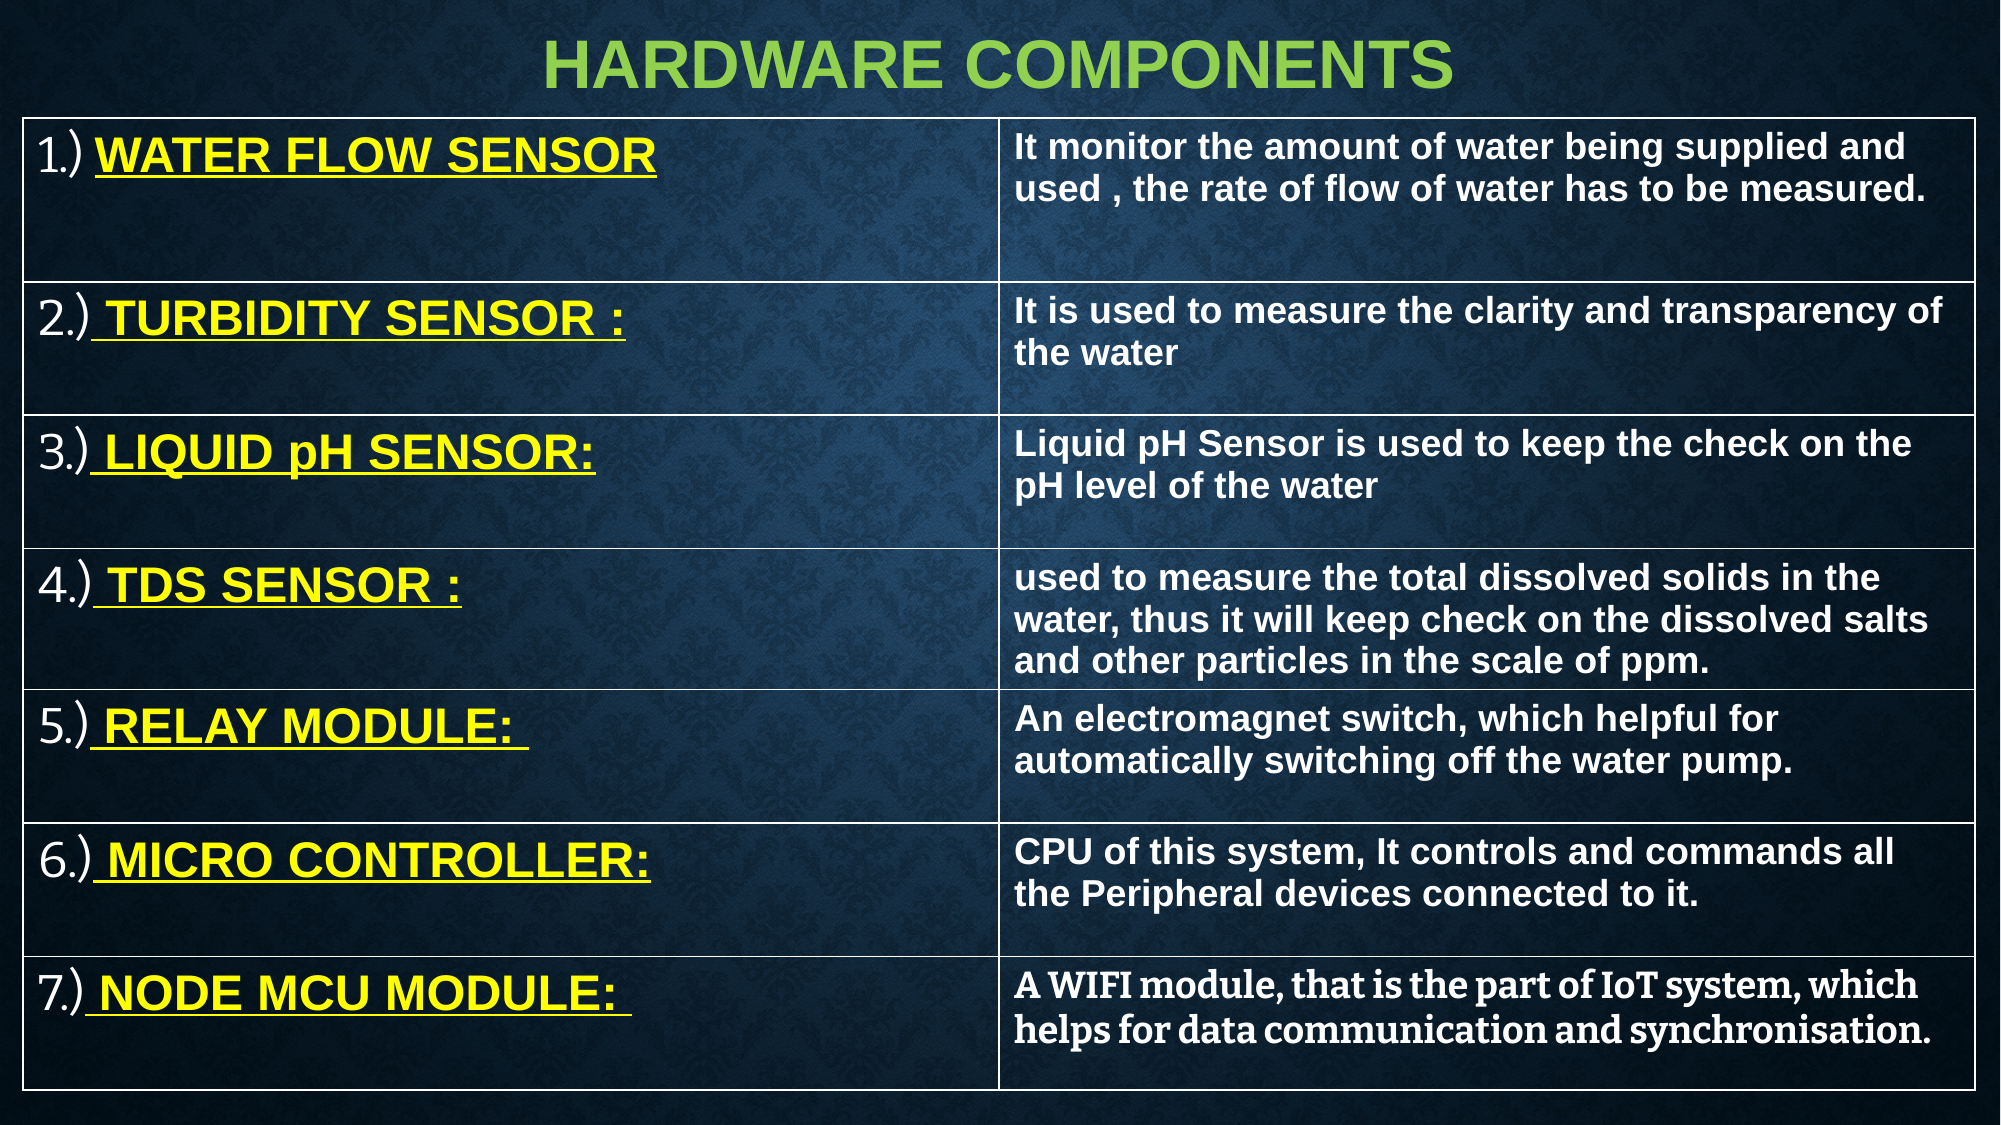

# Hardware components
| 1.) WATER FLOW SENSOR | It monitor the amount of water being supplied and used , the rate of flow of water has to be measured. |
| --- | --- |
| 2.) TURBIDITY SENSOR : | It is used to measure the clarity and transparency of the water |
| 3.) LIQUID pH SENSOR: | Liquid pH Sensor is used to keep the check on the pH level of the water |
| 4.) TDS SENSOR : | used to measure the total dissolved solids in the water, thus it will keep check on the dissolved salts and other particles in the scale of ppm. |
| 5.) RELAY MODULE: | An electromagnet switch, which helpful for automatically switching off the water pump. |
| 6.) MICRO CONTROLLER: | CPU of this system, It controls and commands all the Peripheral devices connected to it. |
| 7.) NODE MCU MODULE: | A WIFI module, that is the part of IoT system, which helps for data communication and synchronisation. |